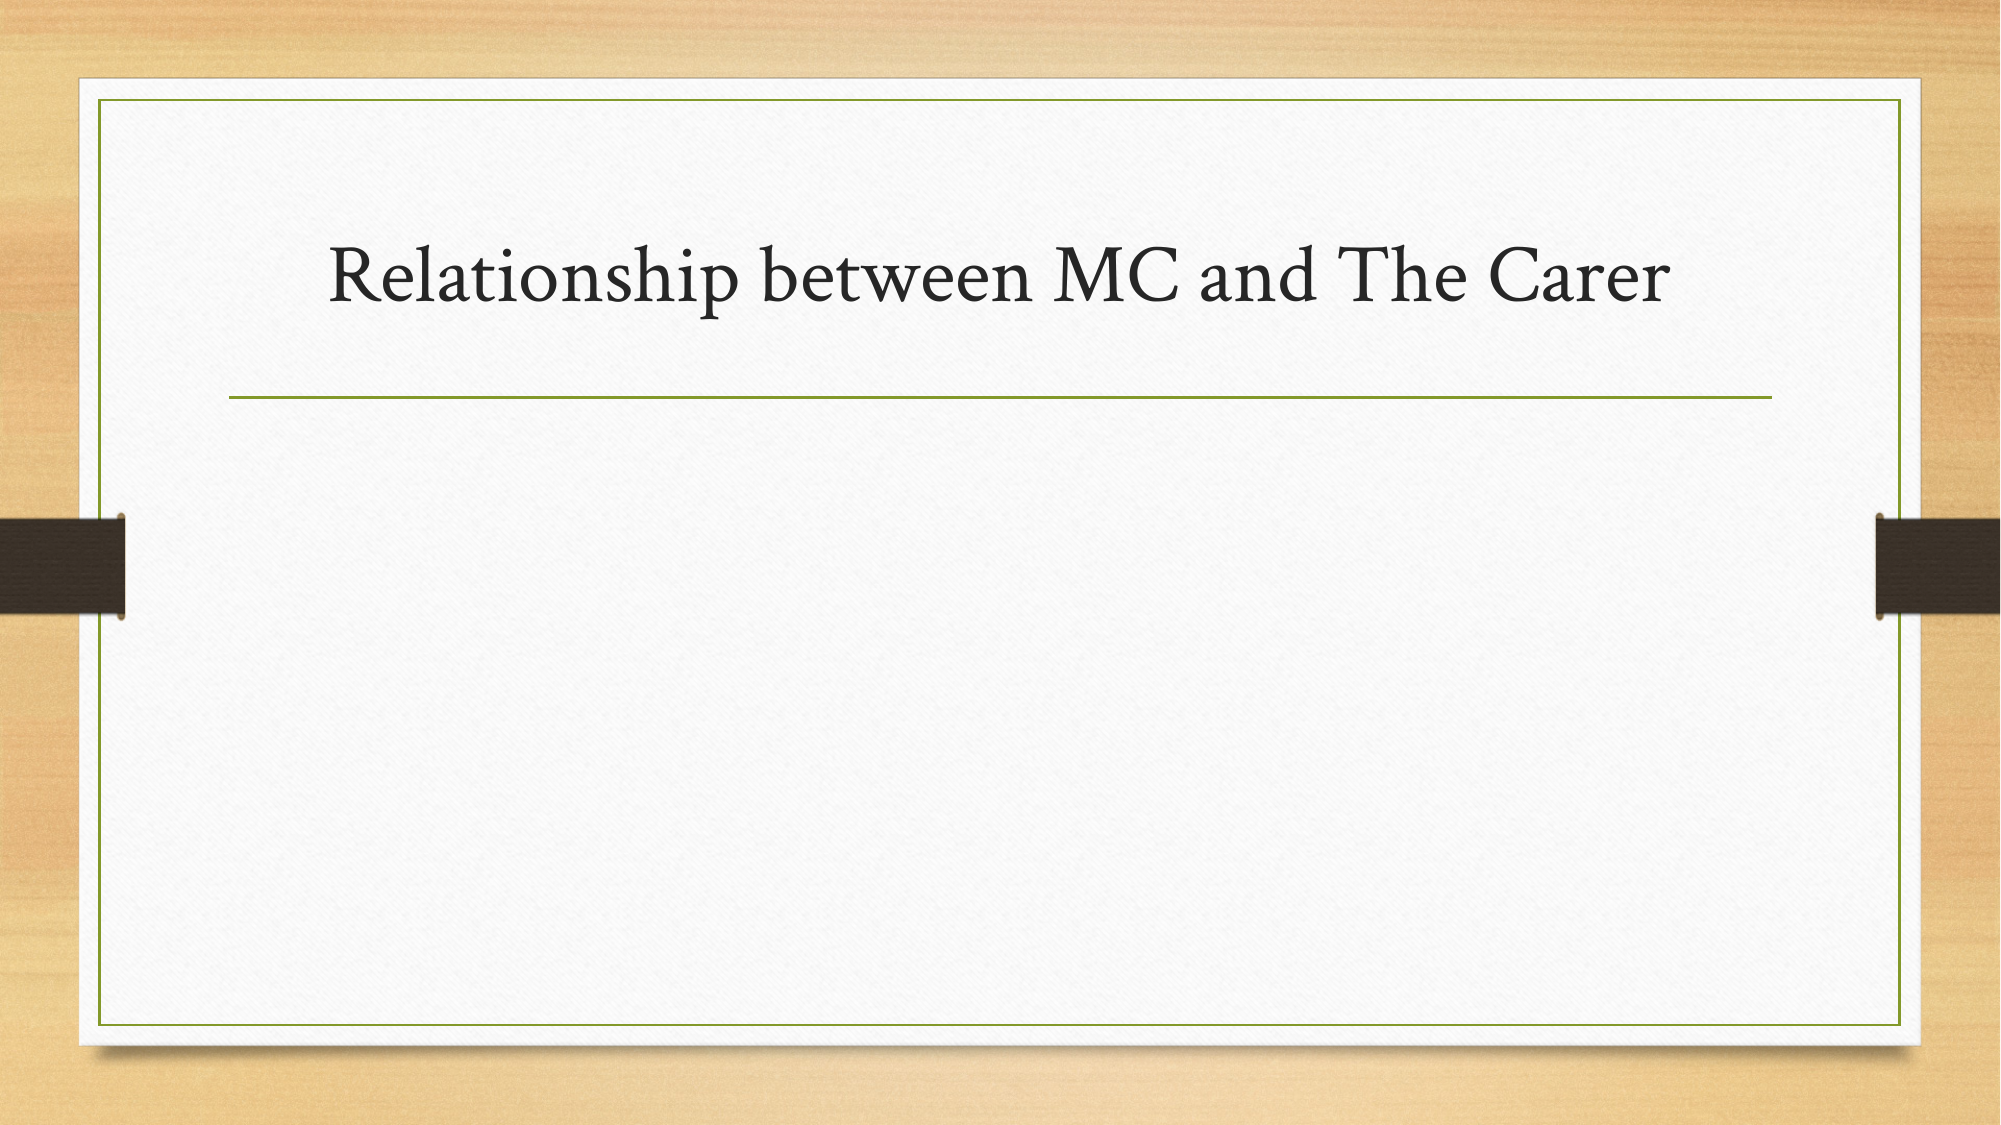

# Relationship between MC and The Carer